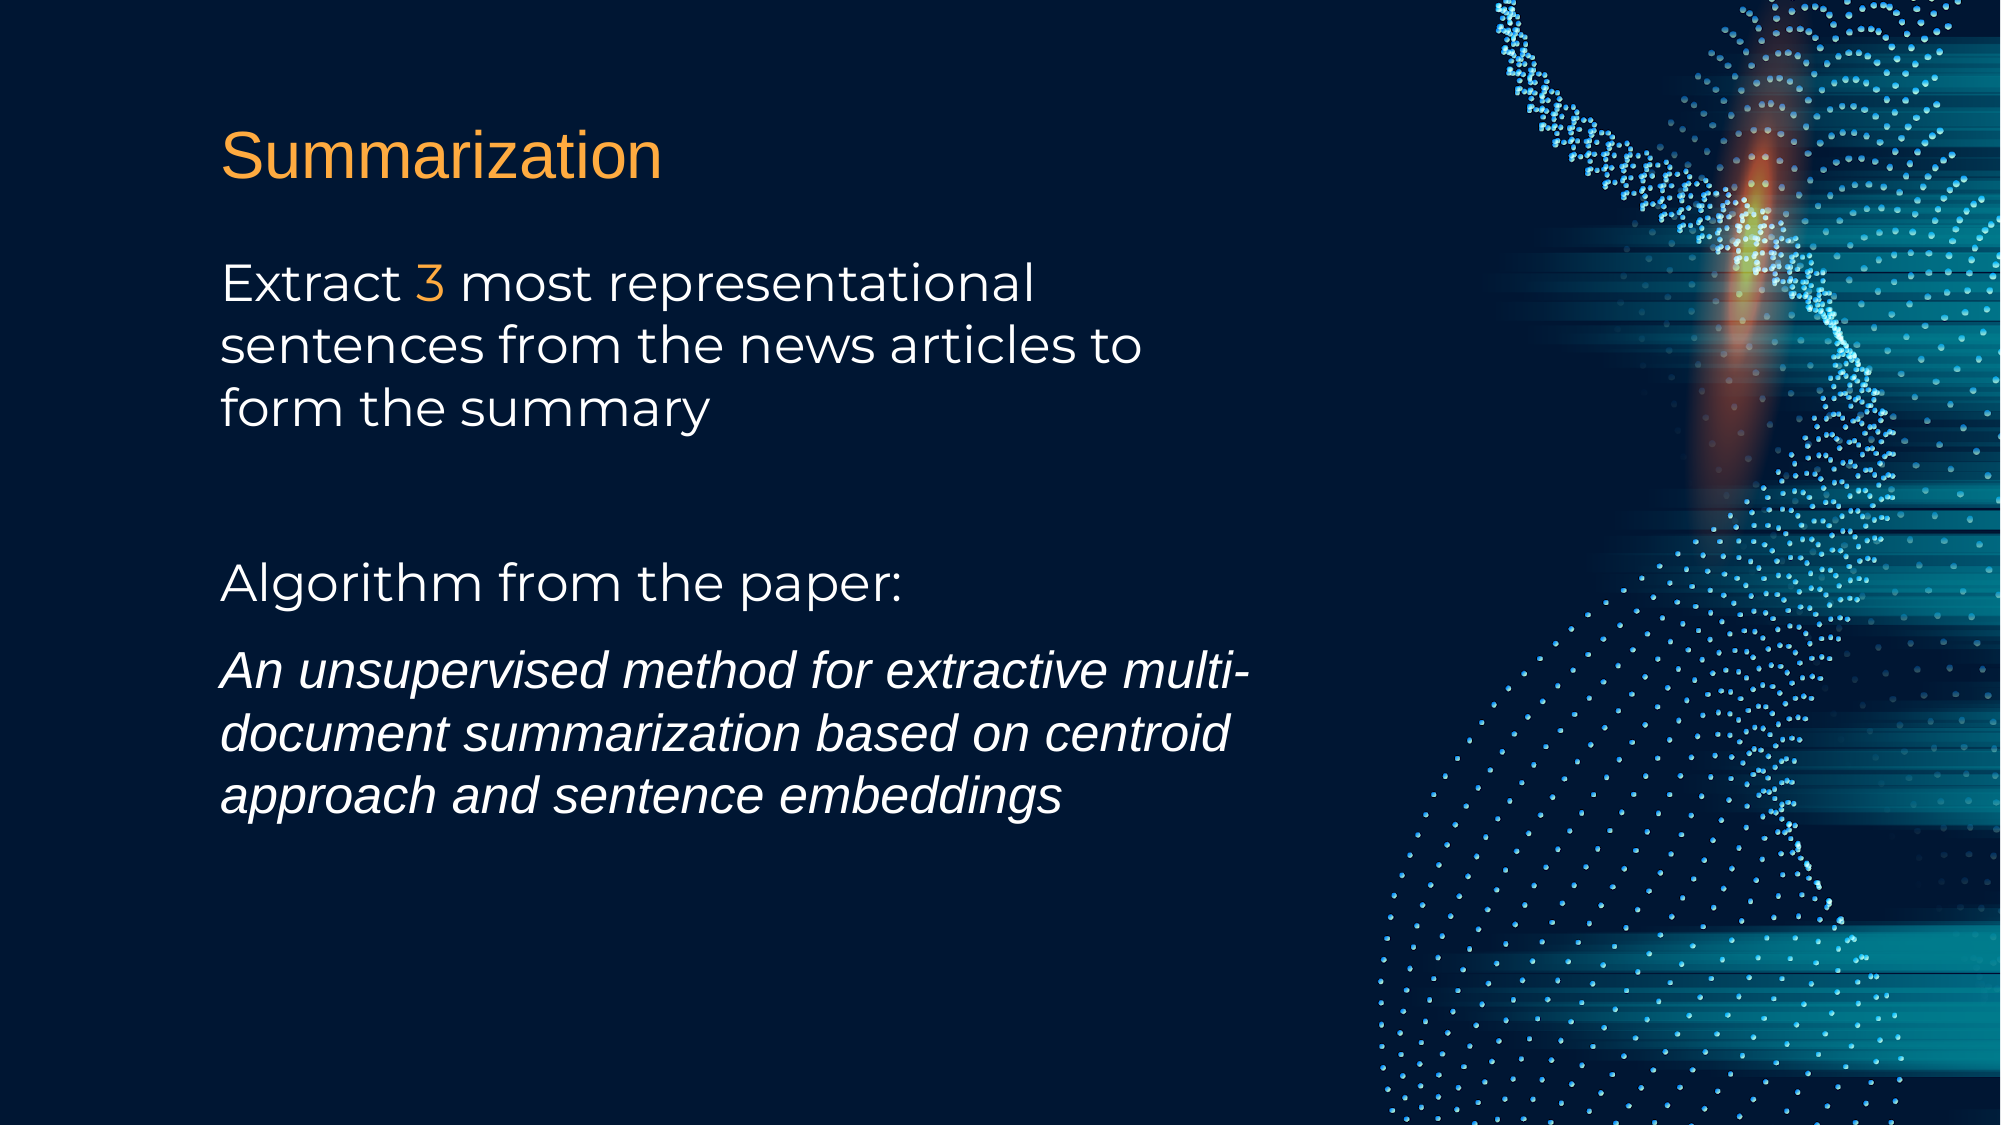

# Summarization
Extract 3 most representational sentences from the news articles to form the summary

Algorithm from the paper:
An unsupervised method for extractive multi-document summarization based on centroid approach and sentence embeddings